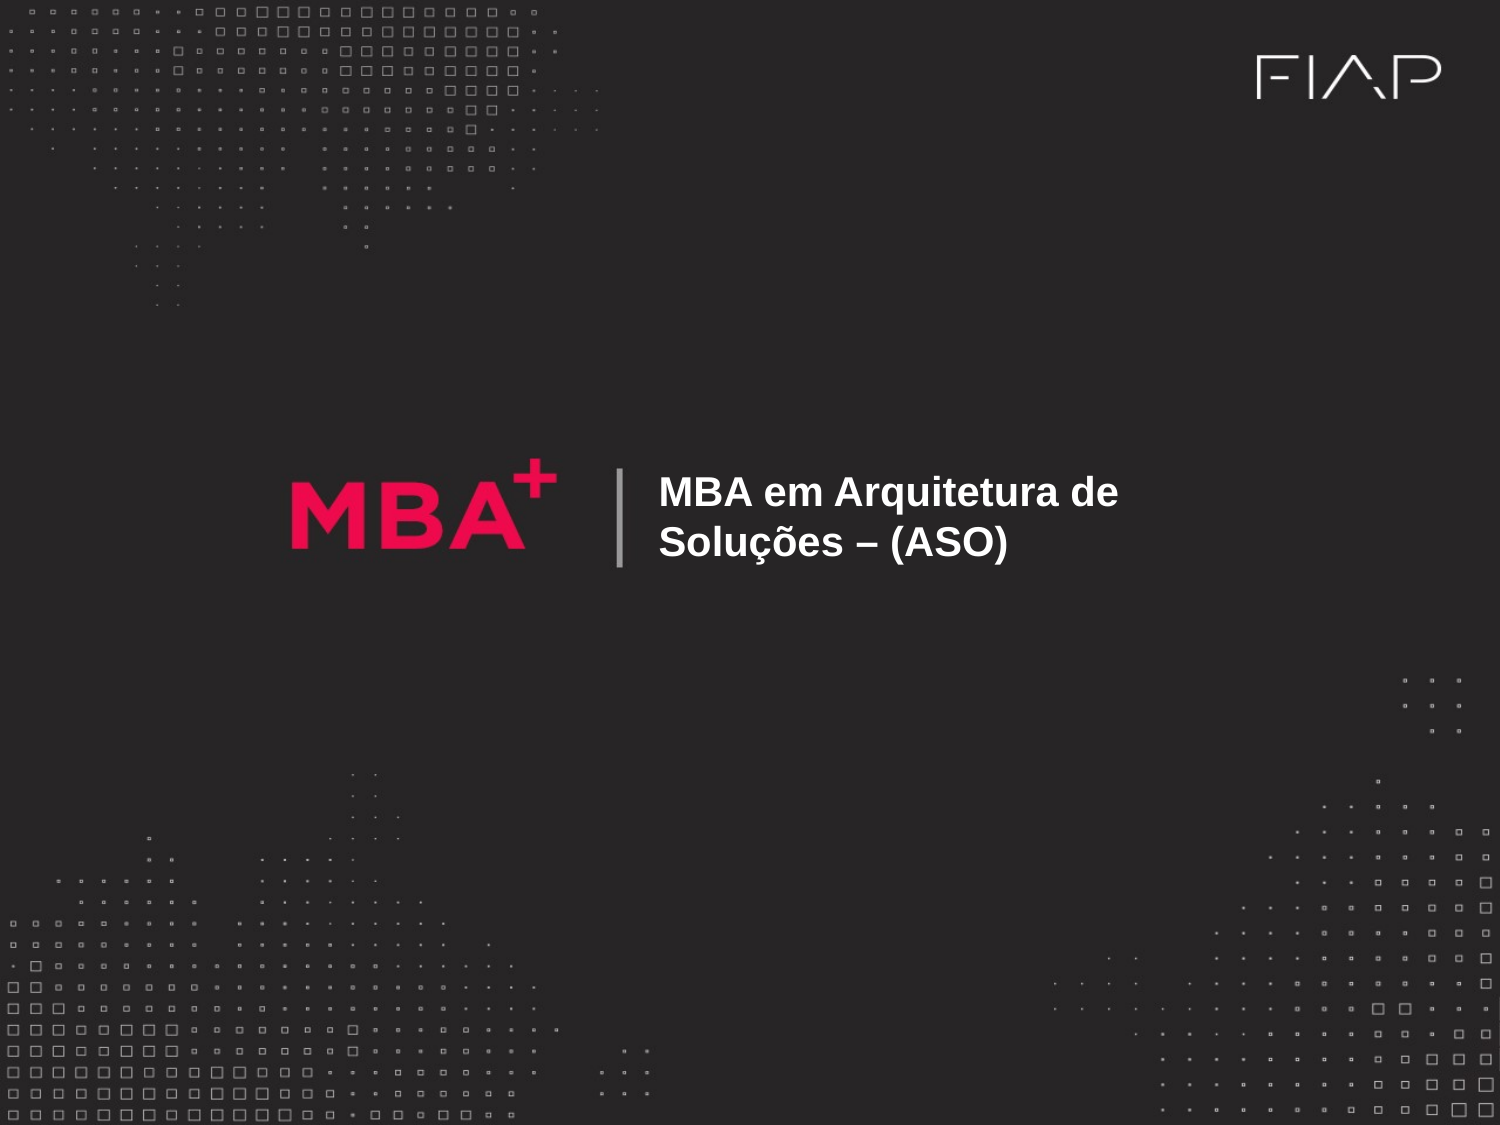

MBA em Arquitetura de Soluções – (ASO)